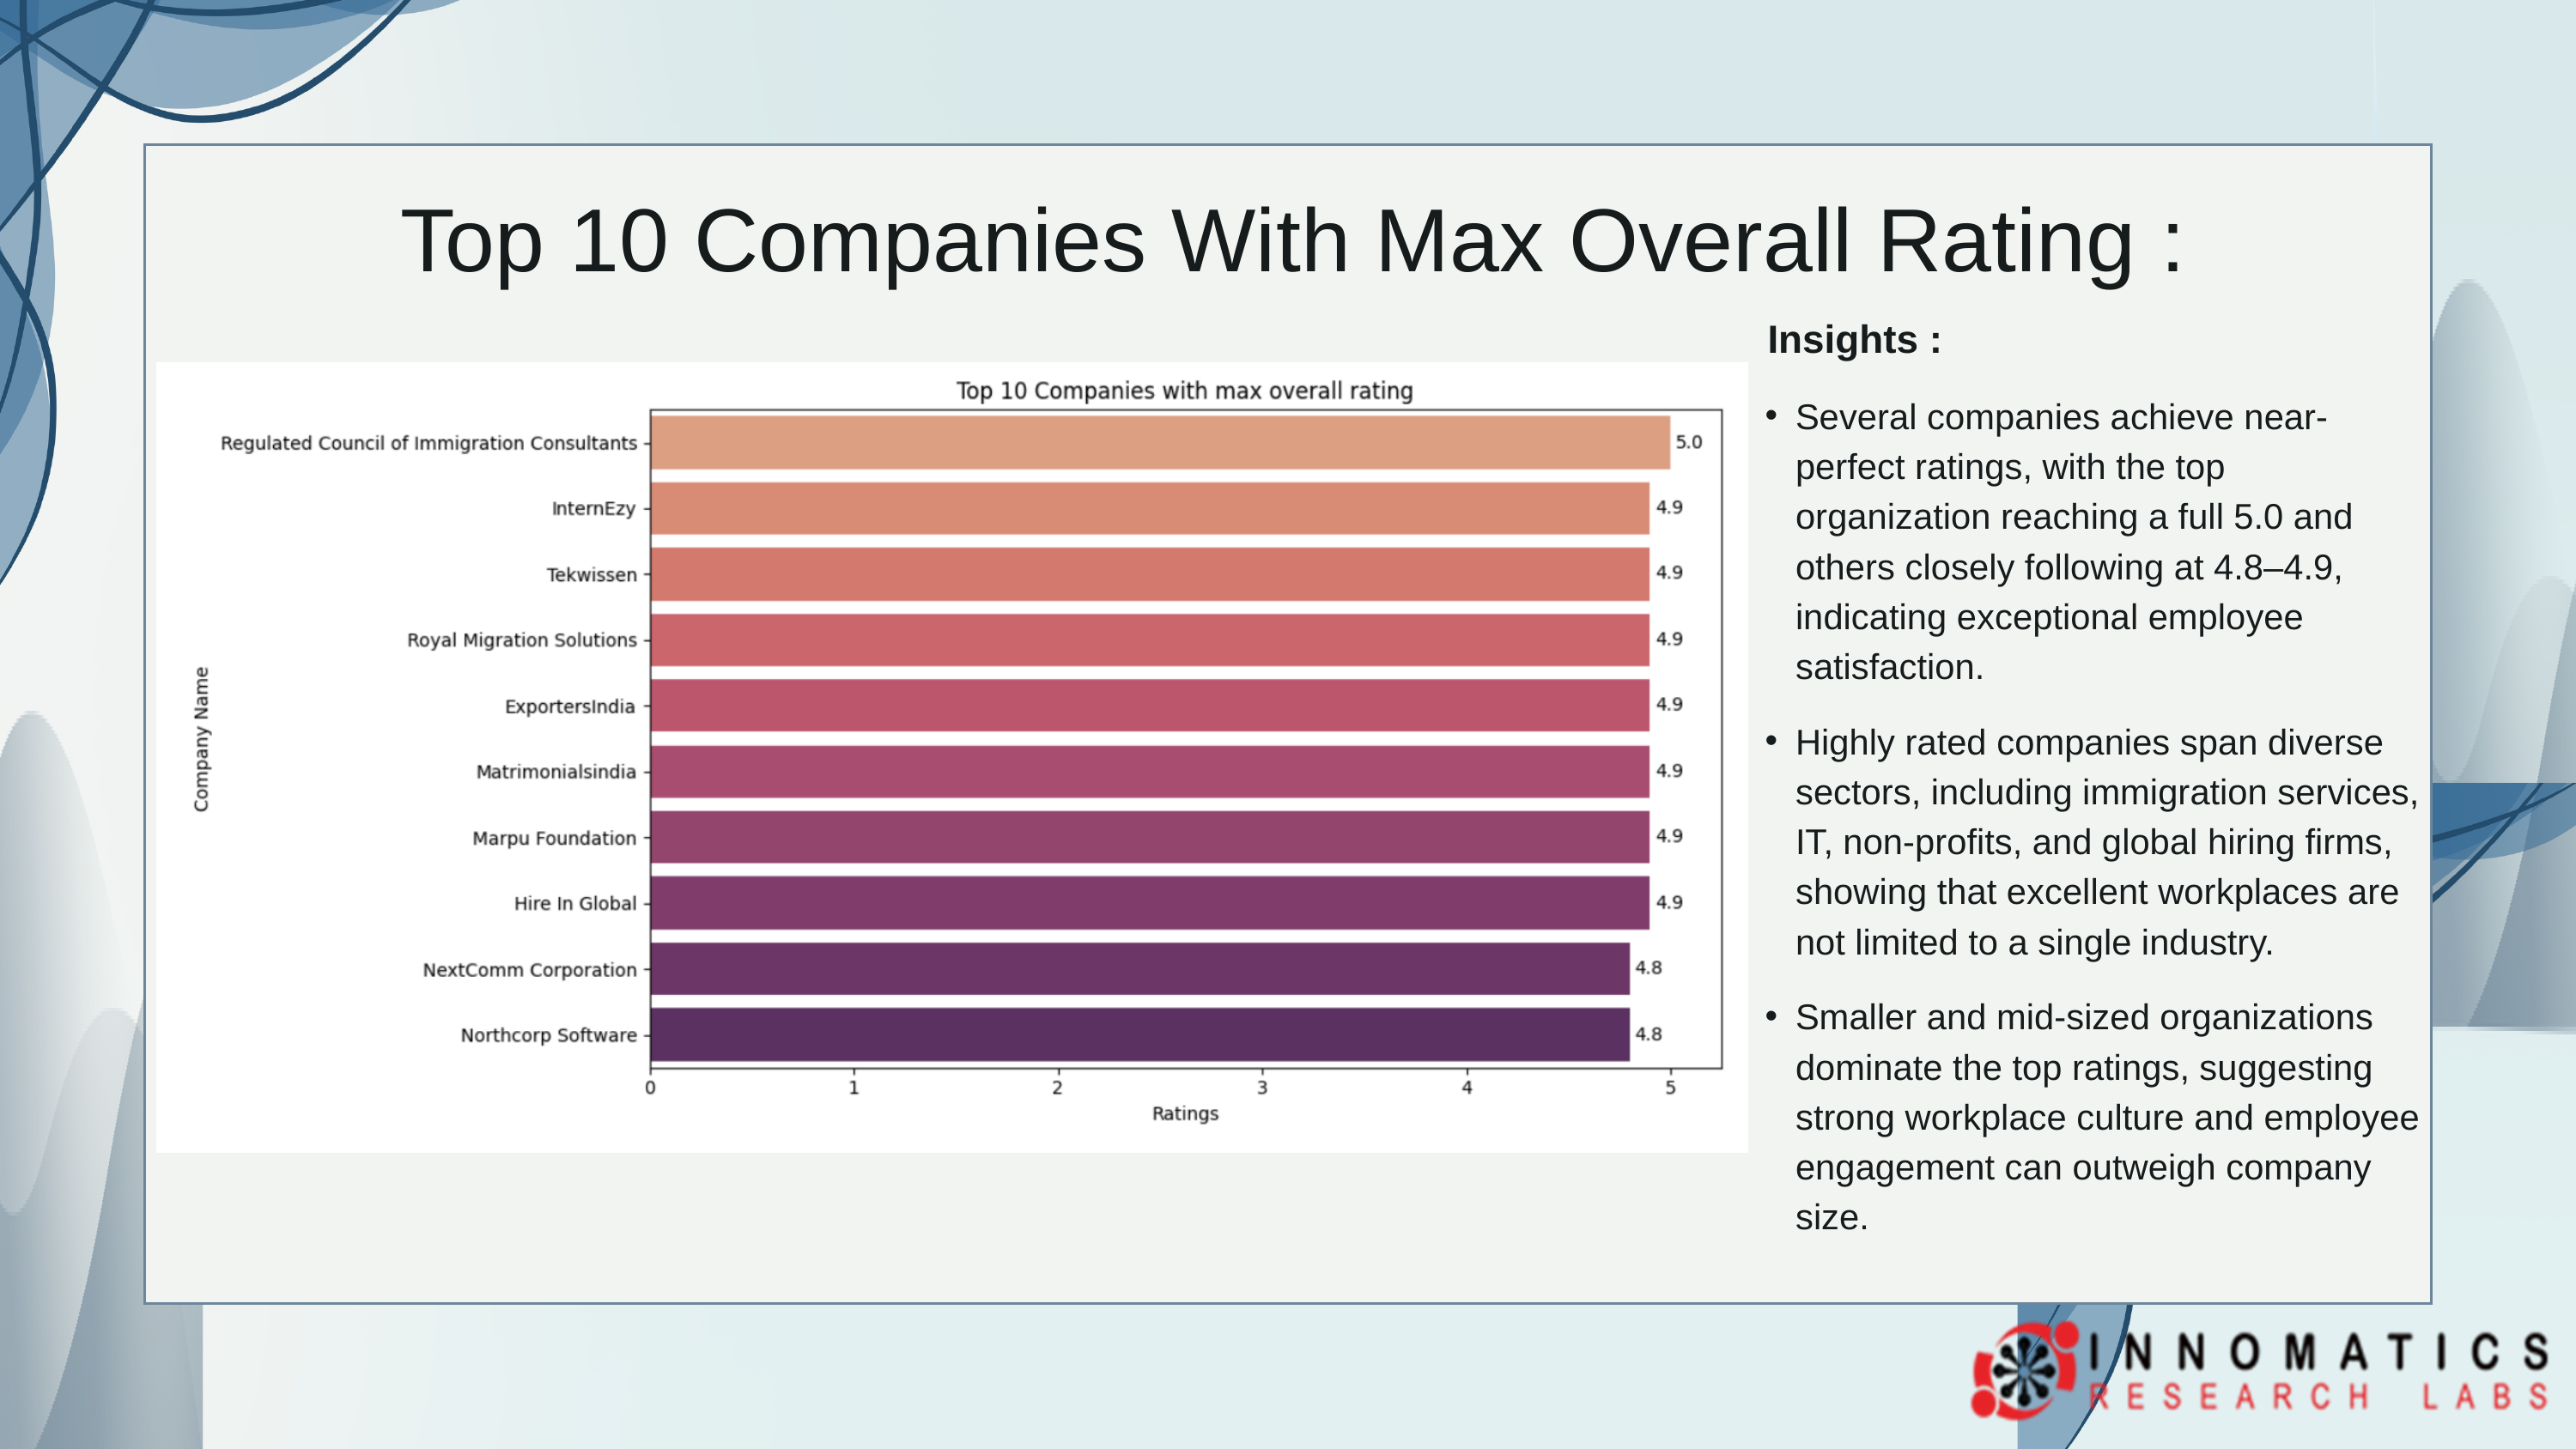

Top 10 Companies With Max Overall Rating :
   Insights :

Several companies achieve near-perfect ratings, with the top organization reaching a full 5.0 and others closely following at 4.8–4.9, indicating exceptional employee satisfaction.

Highly rated companies span diverse sectors, including immigration services, IT, non-profits, and global hiring firms, showing that excellent workplaces are not limited to a single industry.

Smaller and mid-sized organizations dominate the top ratings, suggesting strong workplace culture and employee engagement can outweigh company size.